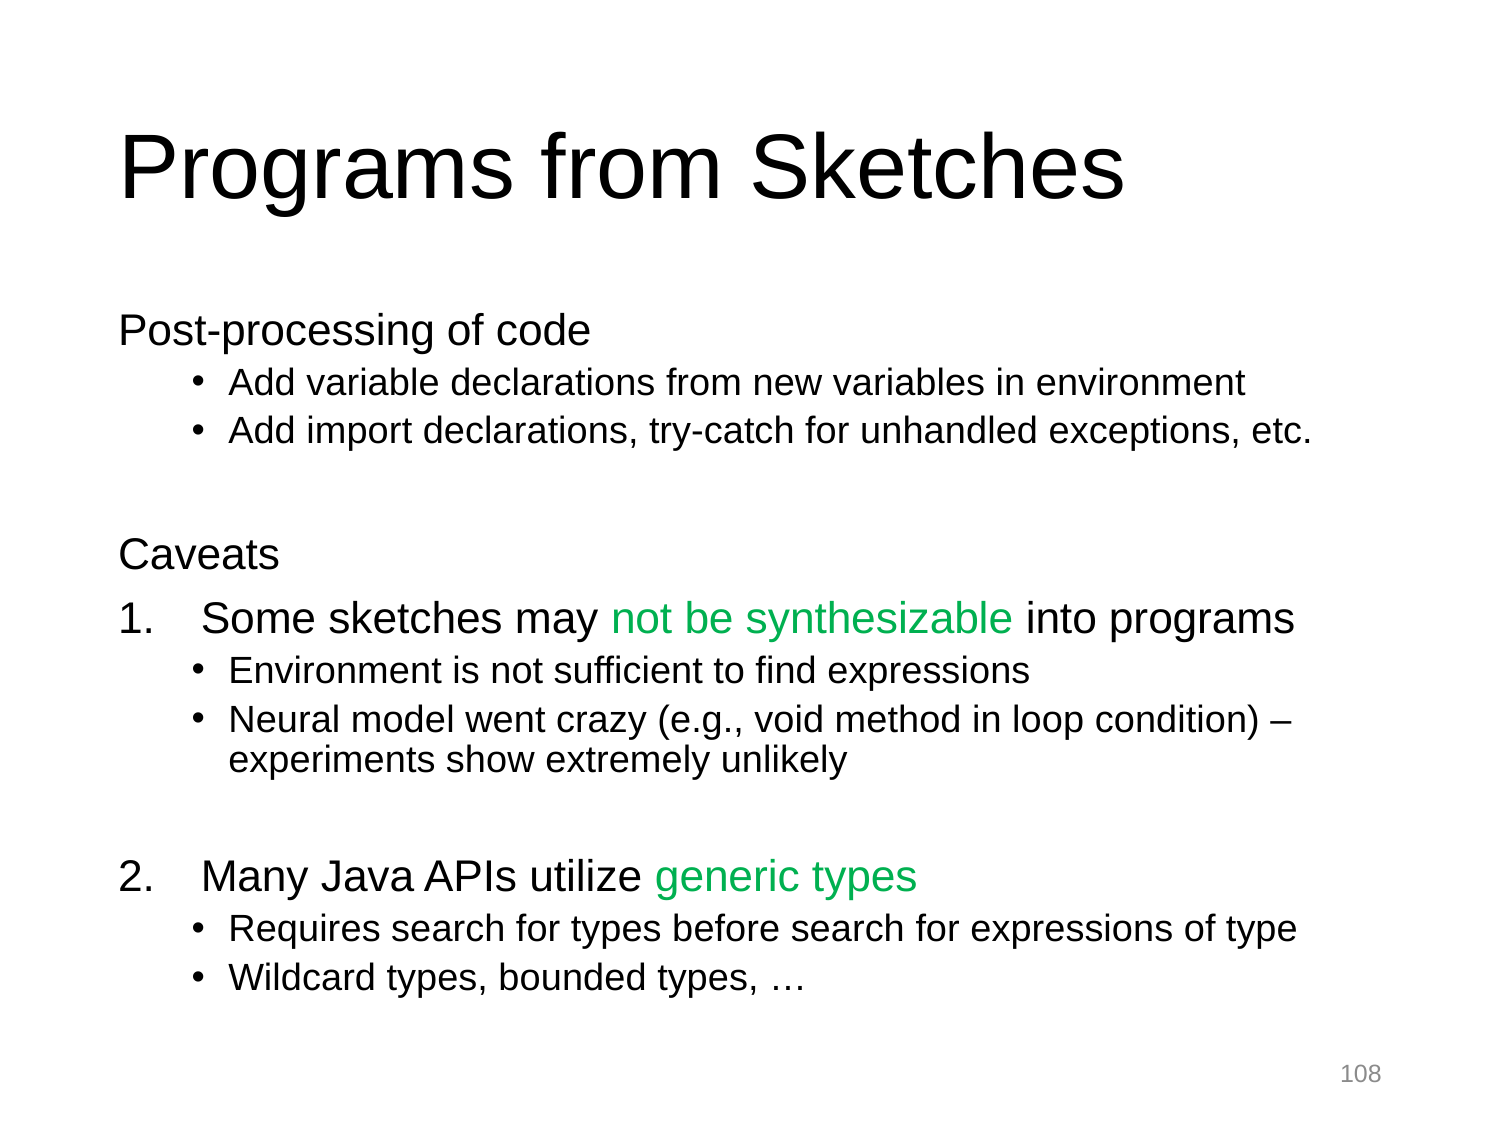

# Programs from Sketches
Post-processing of code
Add variable declarations from new variables in environment
Add import declarations, try-catch for unhandled exceptions, etc.

Caveats
Some sketches may not be synthesizable into programs
Environment is not sufficient to find expressions
Neural model went crazy (e.g., void method in loop condition) – experiments show extremely unlikely

Many Java APIs utilize generic types
Requires search for types before search for expressions of type
Wildcard types, bounded types, …
108